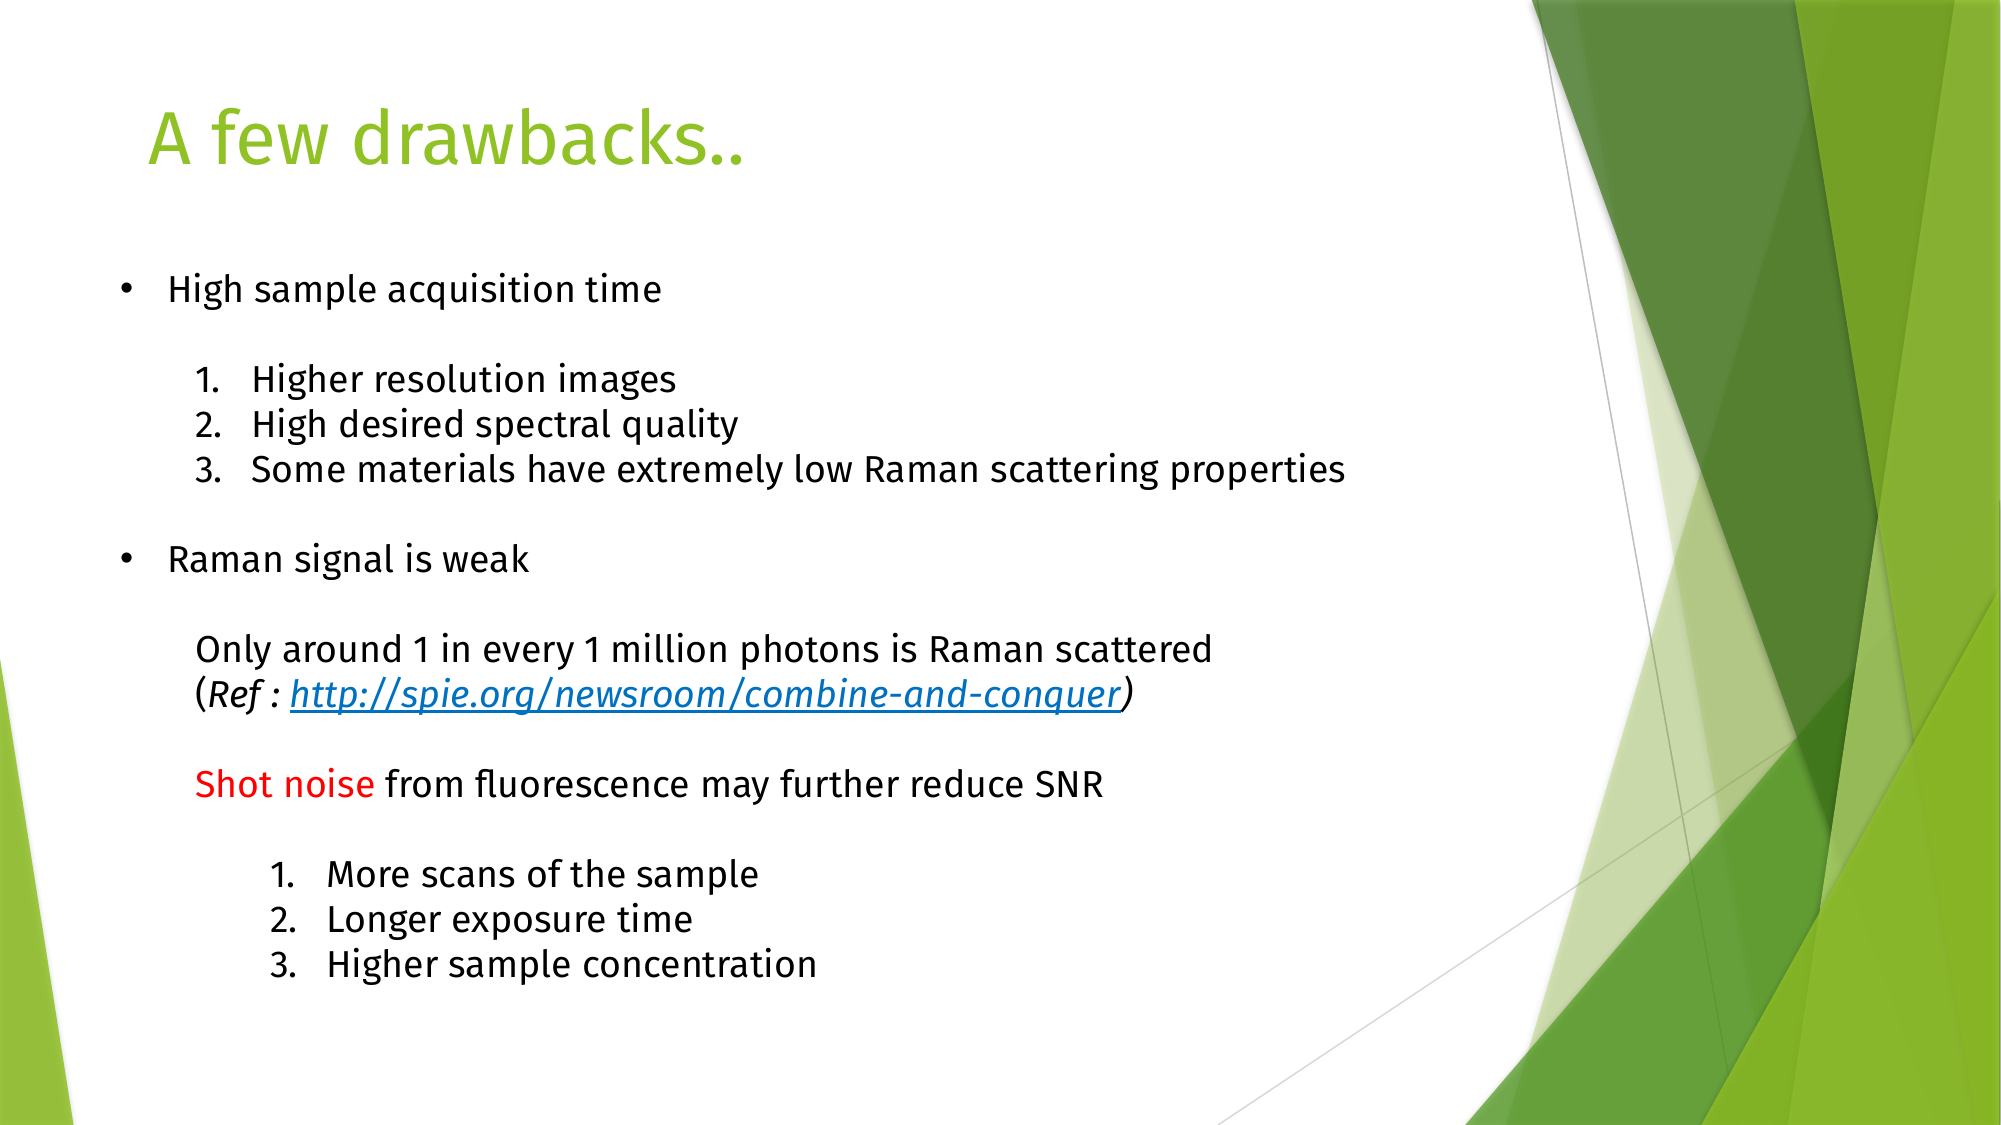

# A few drawbacks..
High sample acquisition time

Higher resolution images
High desired spectral quality
Some materials have extremely low Raman scattering properties

Raman signal is weak

Only around 1 in every 1 million photons is Raman scattered
(Ref : http://spie.org/newsroom/combine-and-conquer)

Shot noise from fluorescence may further reduce SNR

More scans of the sample
Longer exposure time
Higher sample concentration